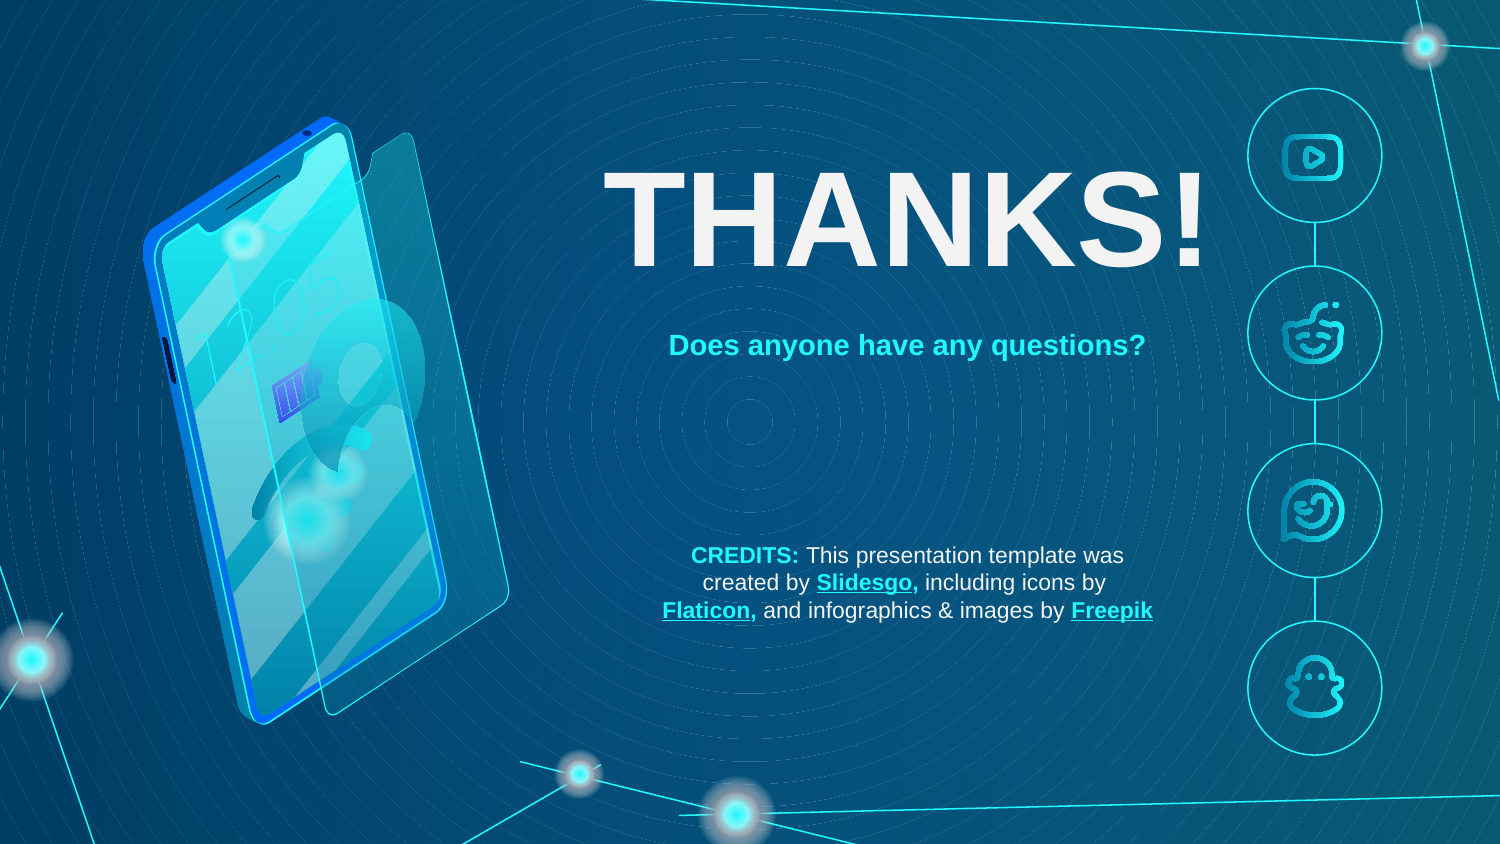

# THANKS!

Does anyone have any questions?